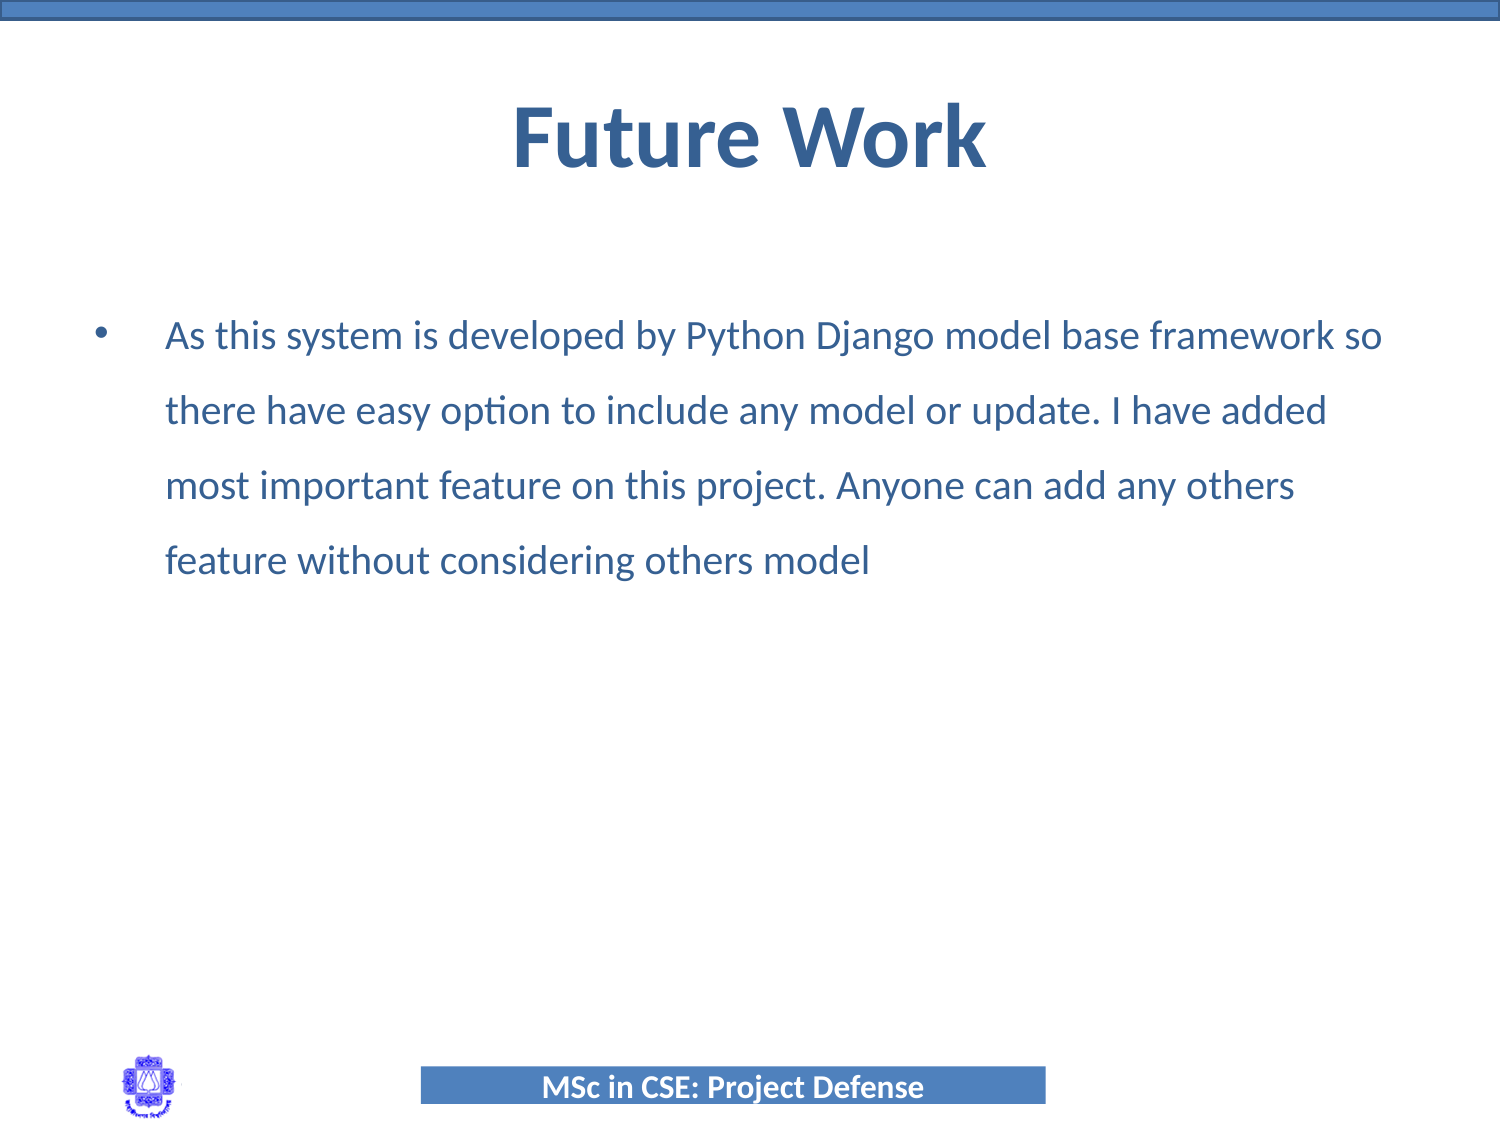

# Future Work
As this system is developed by Python Django model base framework so there have easy option to include any model or update. I have added most important feature on this project. Anyone can add any others feature without considering others model